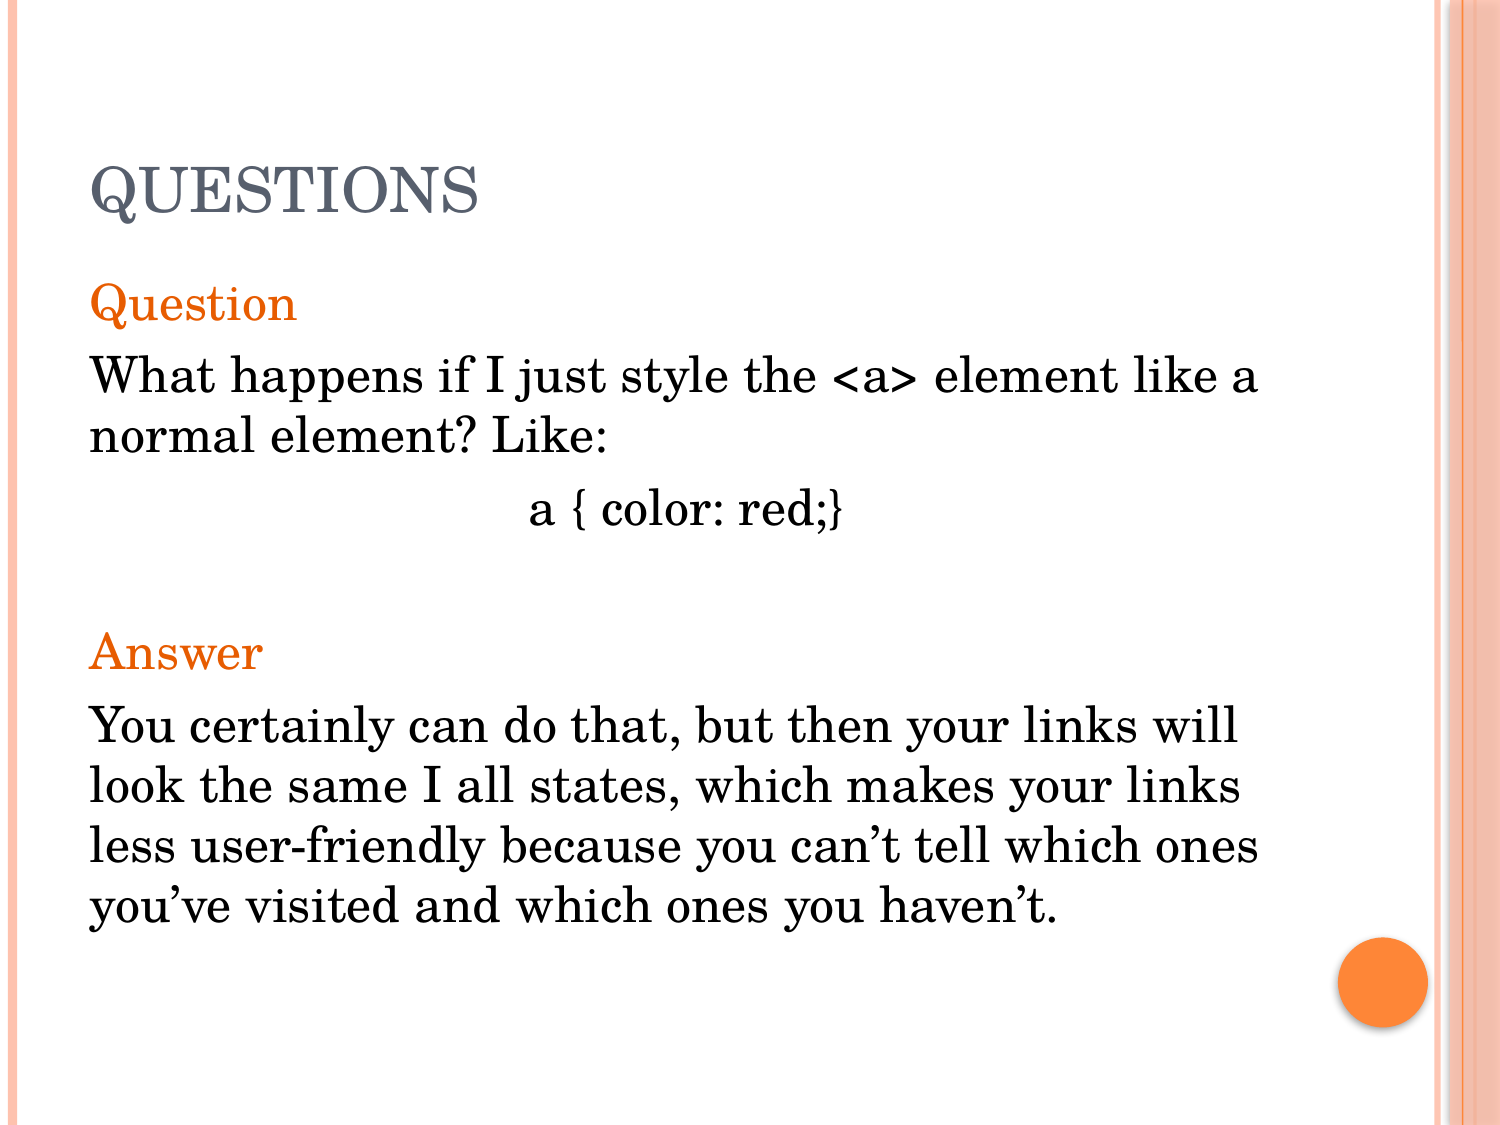

# Questions
Question
What happens if I just style the <a> element like a normal element? Like:
a { color: red;}

Answer
You certainly can do that, but then your links will look the same I all states, which makes your links less user-friendly because you can’t tell which ones you’ve visited and which ones you haven’t.